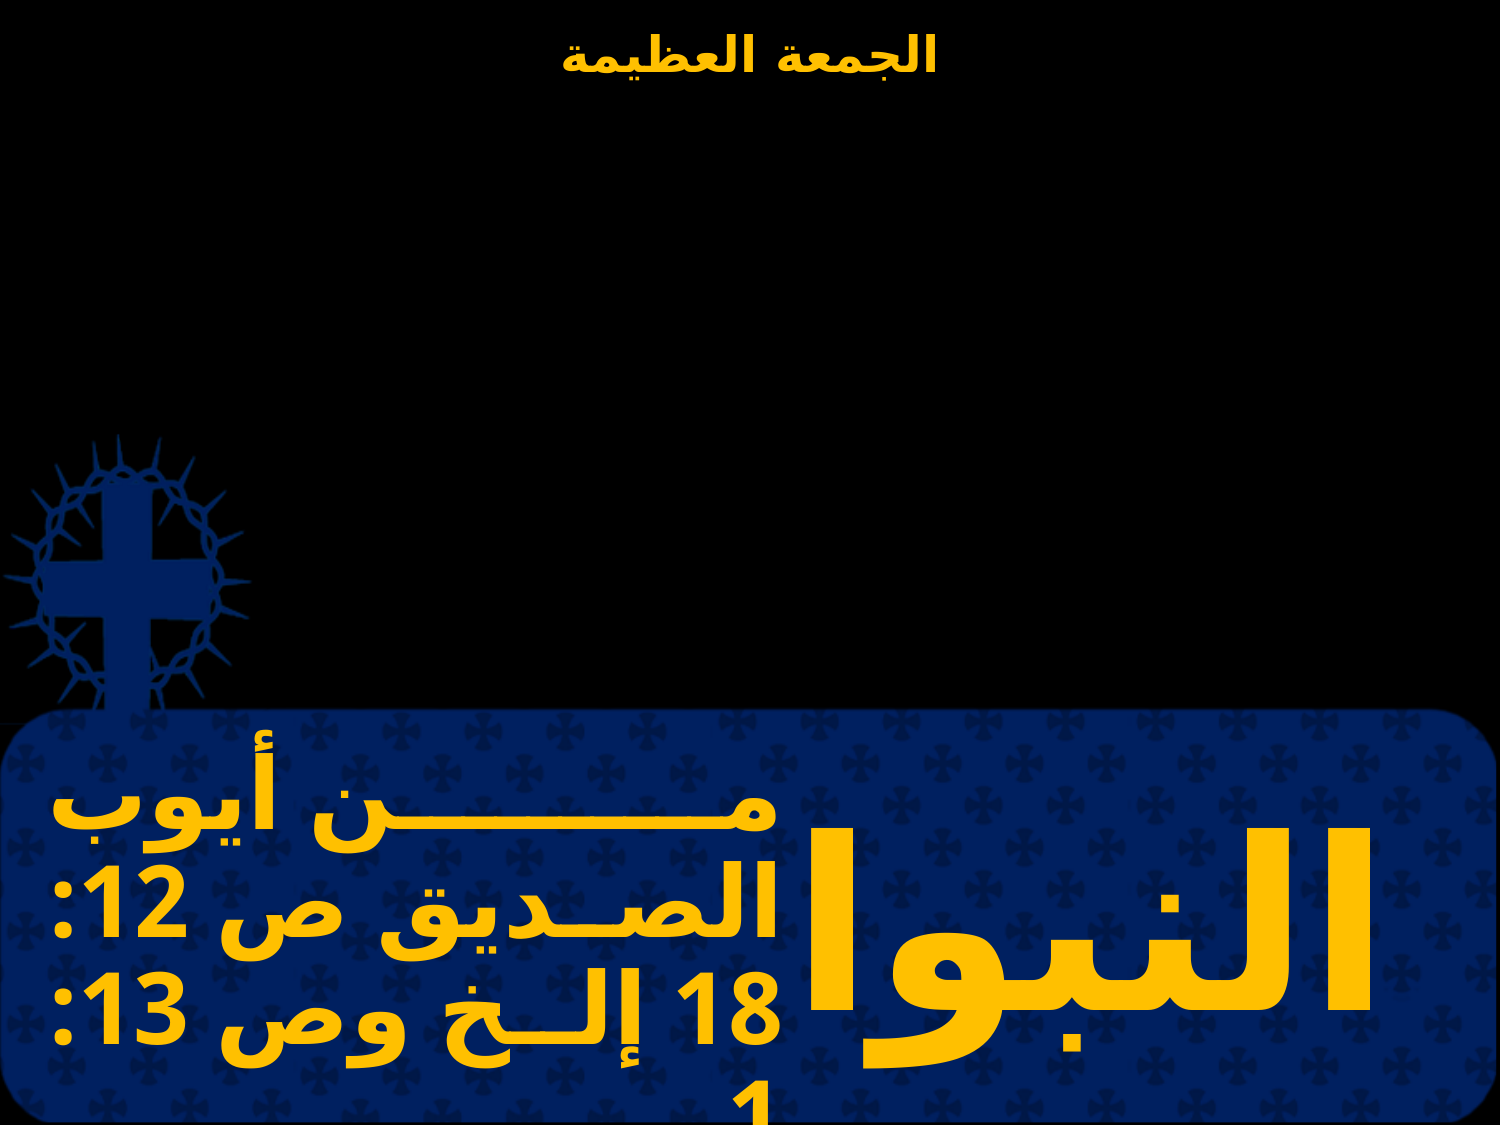

# من أيوب الصديق ص 12: 18 إلخ وص 13: 1